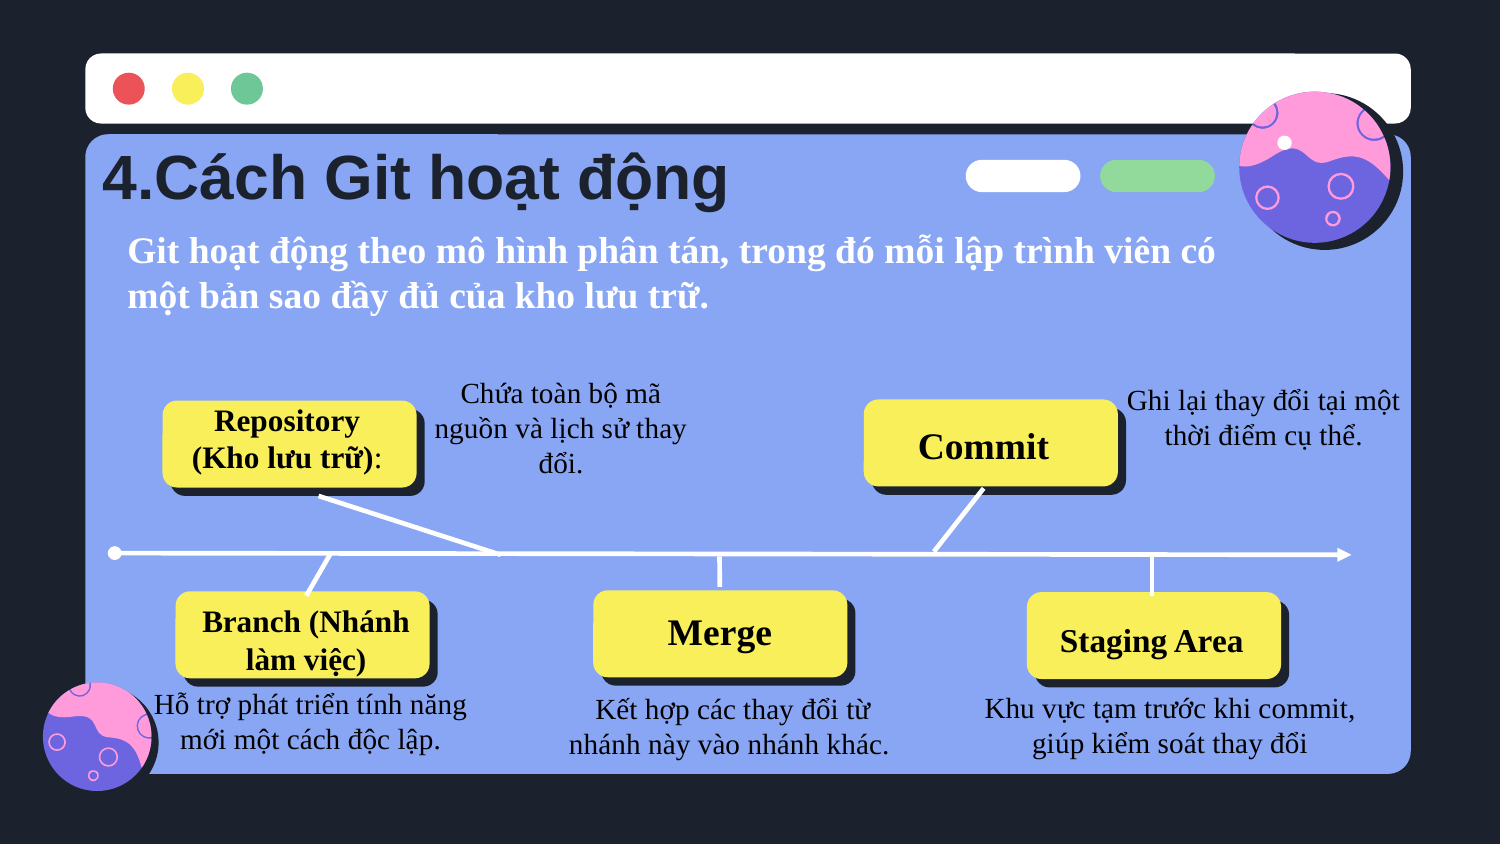

# 4.Cách Git hoạt động

Git hoạt động theo mô hình phân tán, trong đó mỗi lập trình viên có một bản sao đầy đủ của kho lưu trữ.
Chứa toàn bộ mã nguồn và lịch sử thay đổi.
Ghi lại thay đổi tại một thời điểm cụ thể.
Repository (Kho lưu trữ):

Commit
Merge

Staging Area
Branch (Nhánh làm việc)
Hỗ trợ phát triển tính năng mới một cách độc lập.

Khu vực tạm trước khi commit, giúp kiểm soát thay đổi
 Kết hợp các thay đổi từ nhánh này vào nhánh khác.